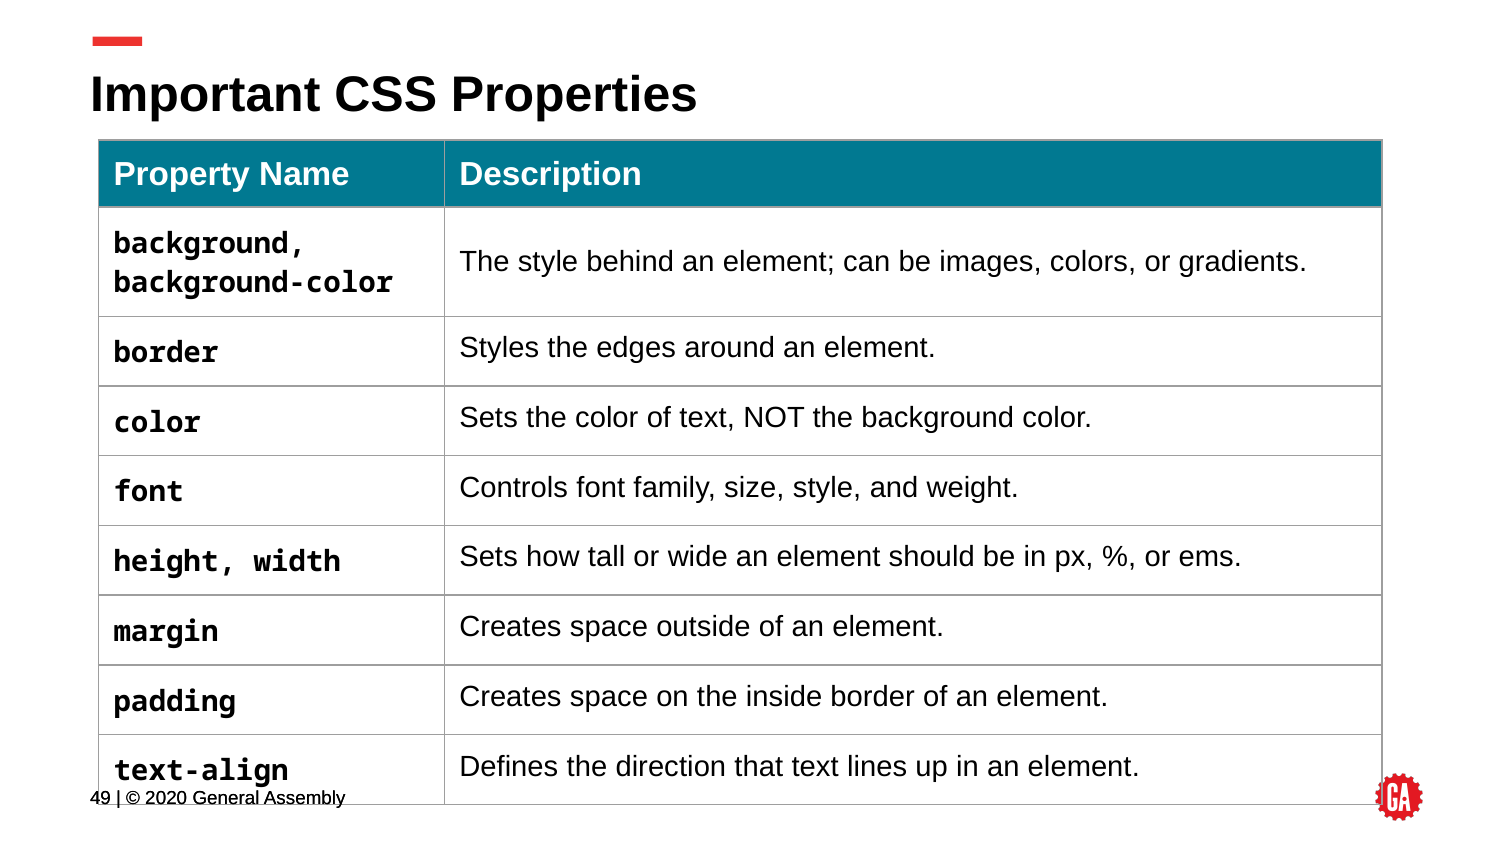

# Important CSS Properties
| Property Name | Description |
| --- | --- |
| background, background-color | The style behind an element; can be images, colors, or gradients. |
| border | Styles the edges around an element. |
| color | Sets the color of text, NOT the background color. |
| font | Controls font family, size, style, and weight. |
| height, width | Sets how tall or wide an element should be in px, %, or ems. |
| margin | Creates space outside of an element. |
| padding | Creates space on the inside border of an element. |
| text-align | Defines the direction that text lines up in an element. |
49 | © 2020 General Assembly
49 | © 2020 General Assembly